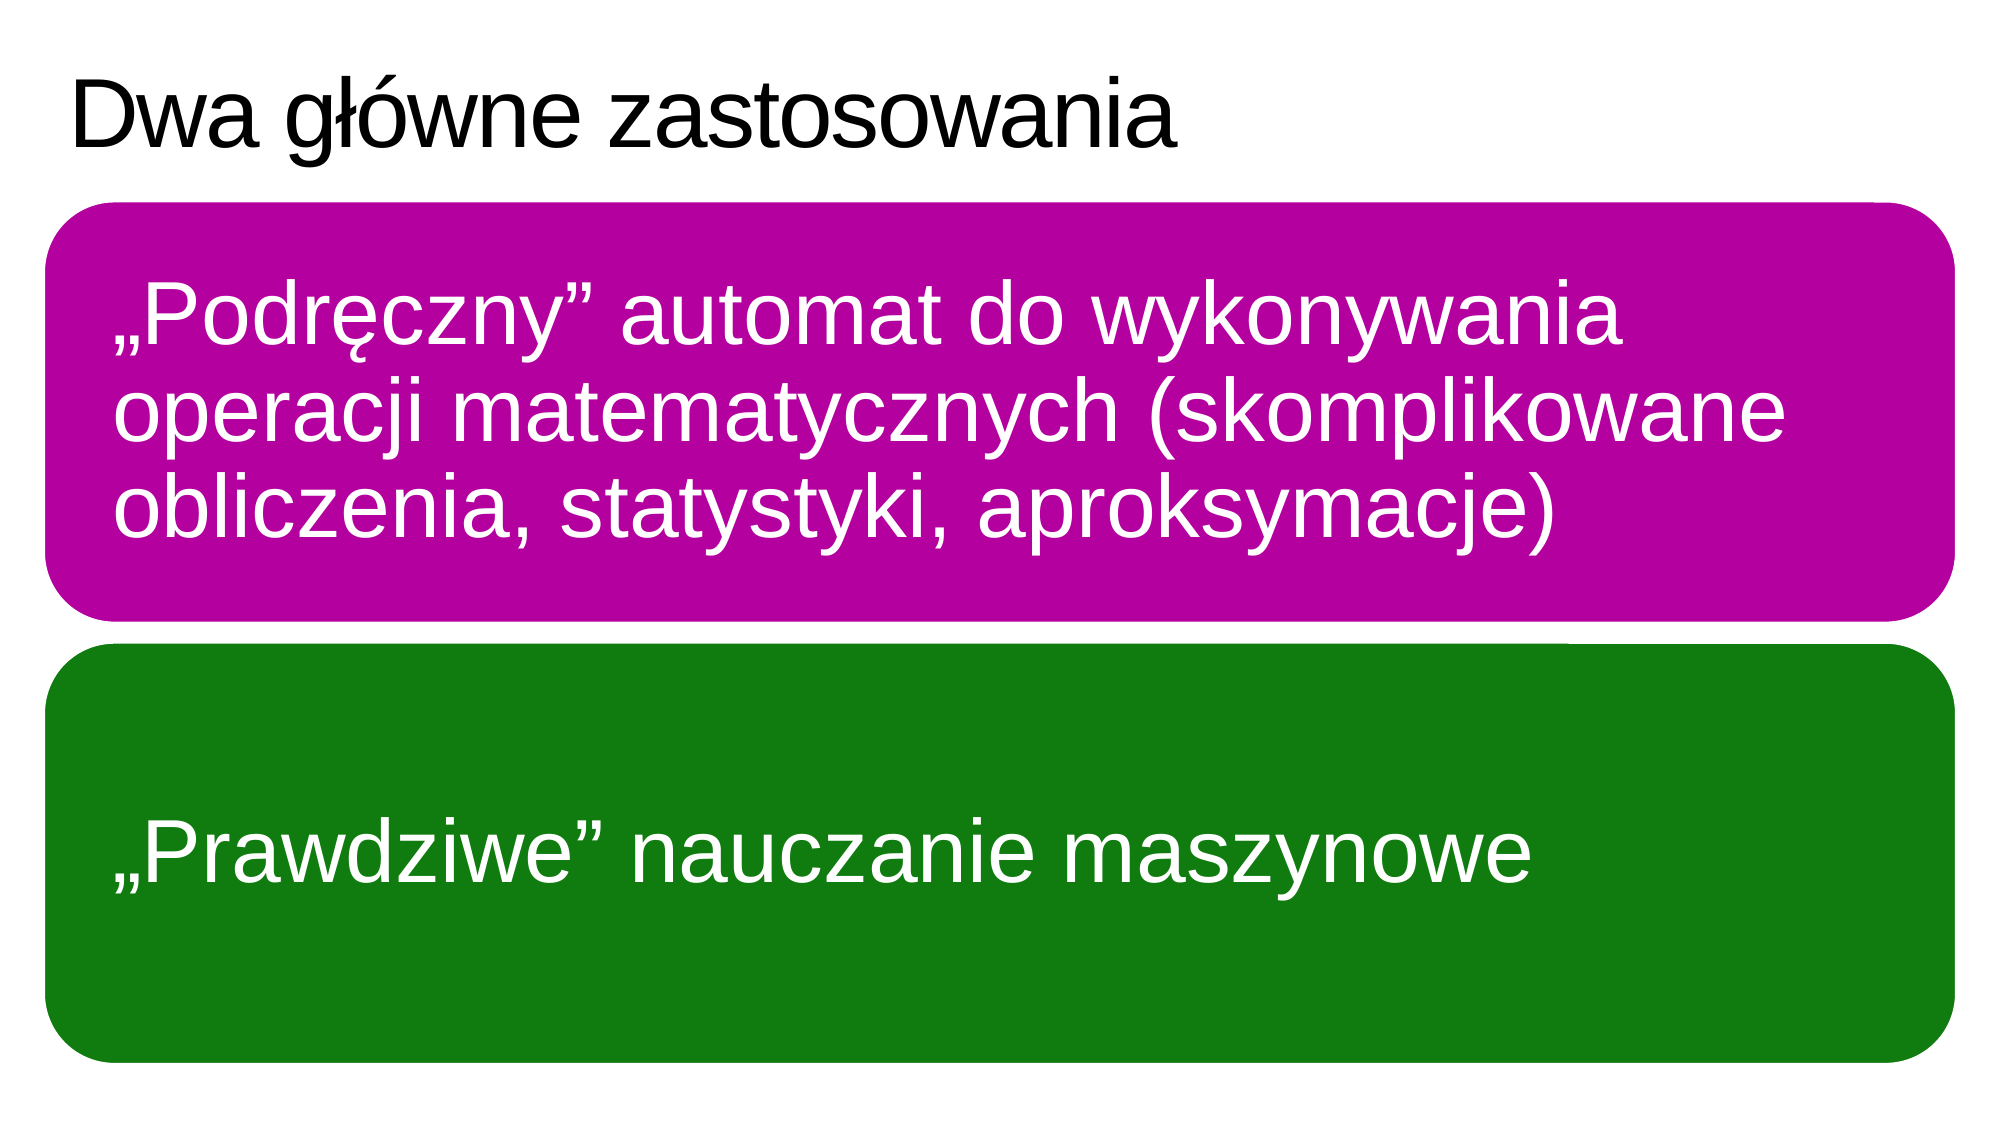

# Dwa główne zastosowania
„Podręczny” automat do wykonywania operacji matematycznych (skomplikowane obliczenia, statystyki, aproksymacje)
„Prawdziwe” nauczanie maszynowe